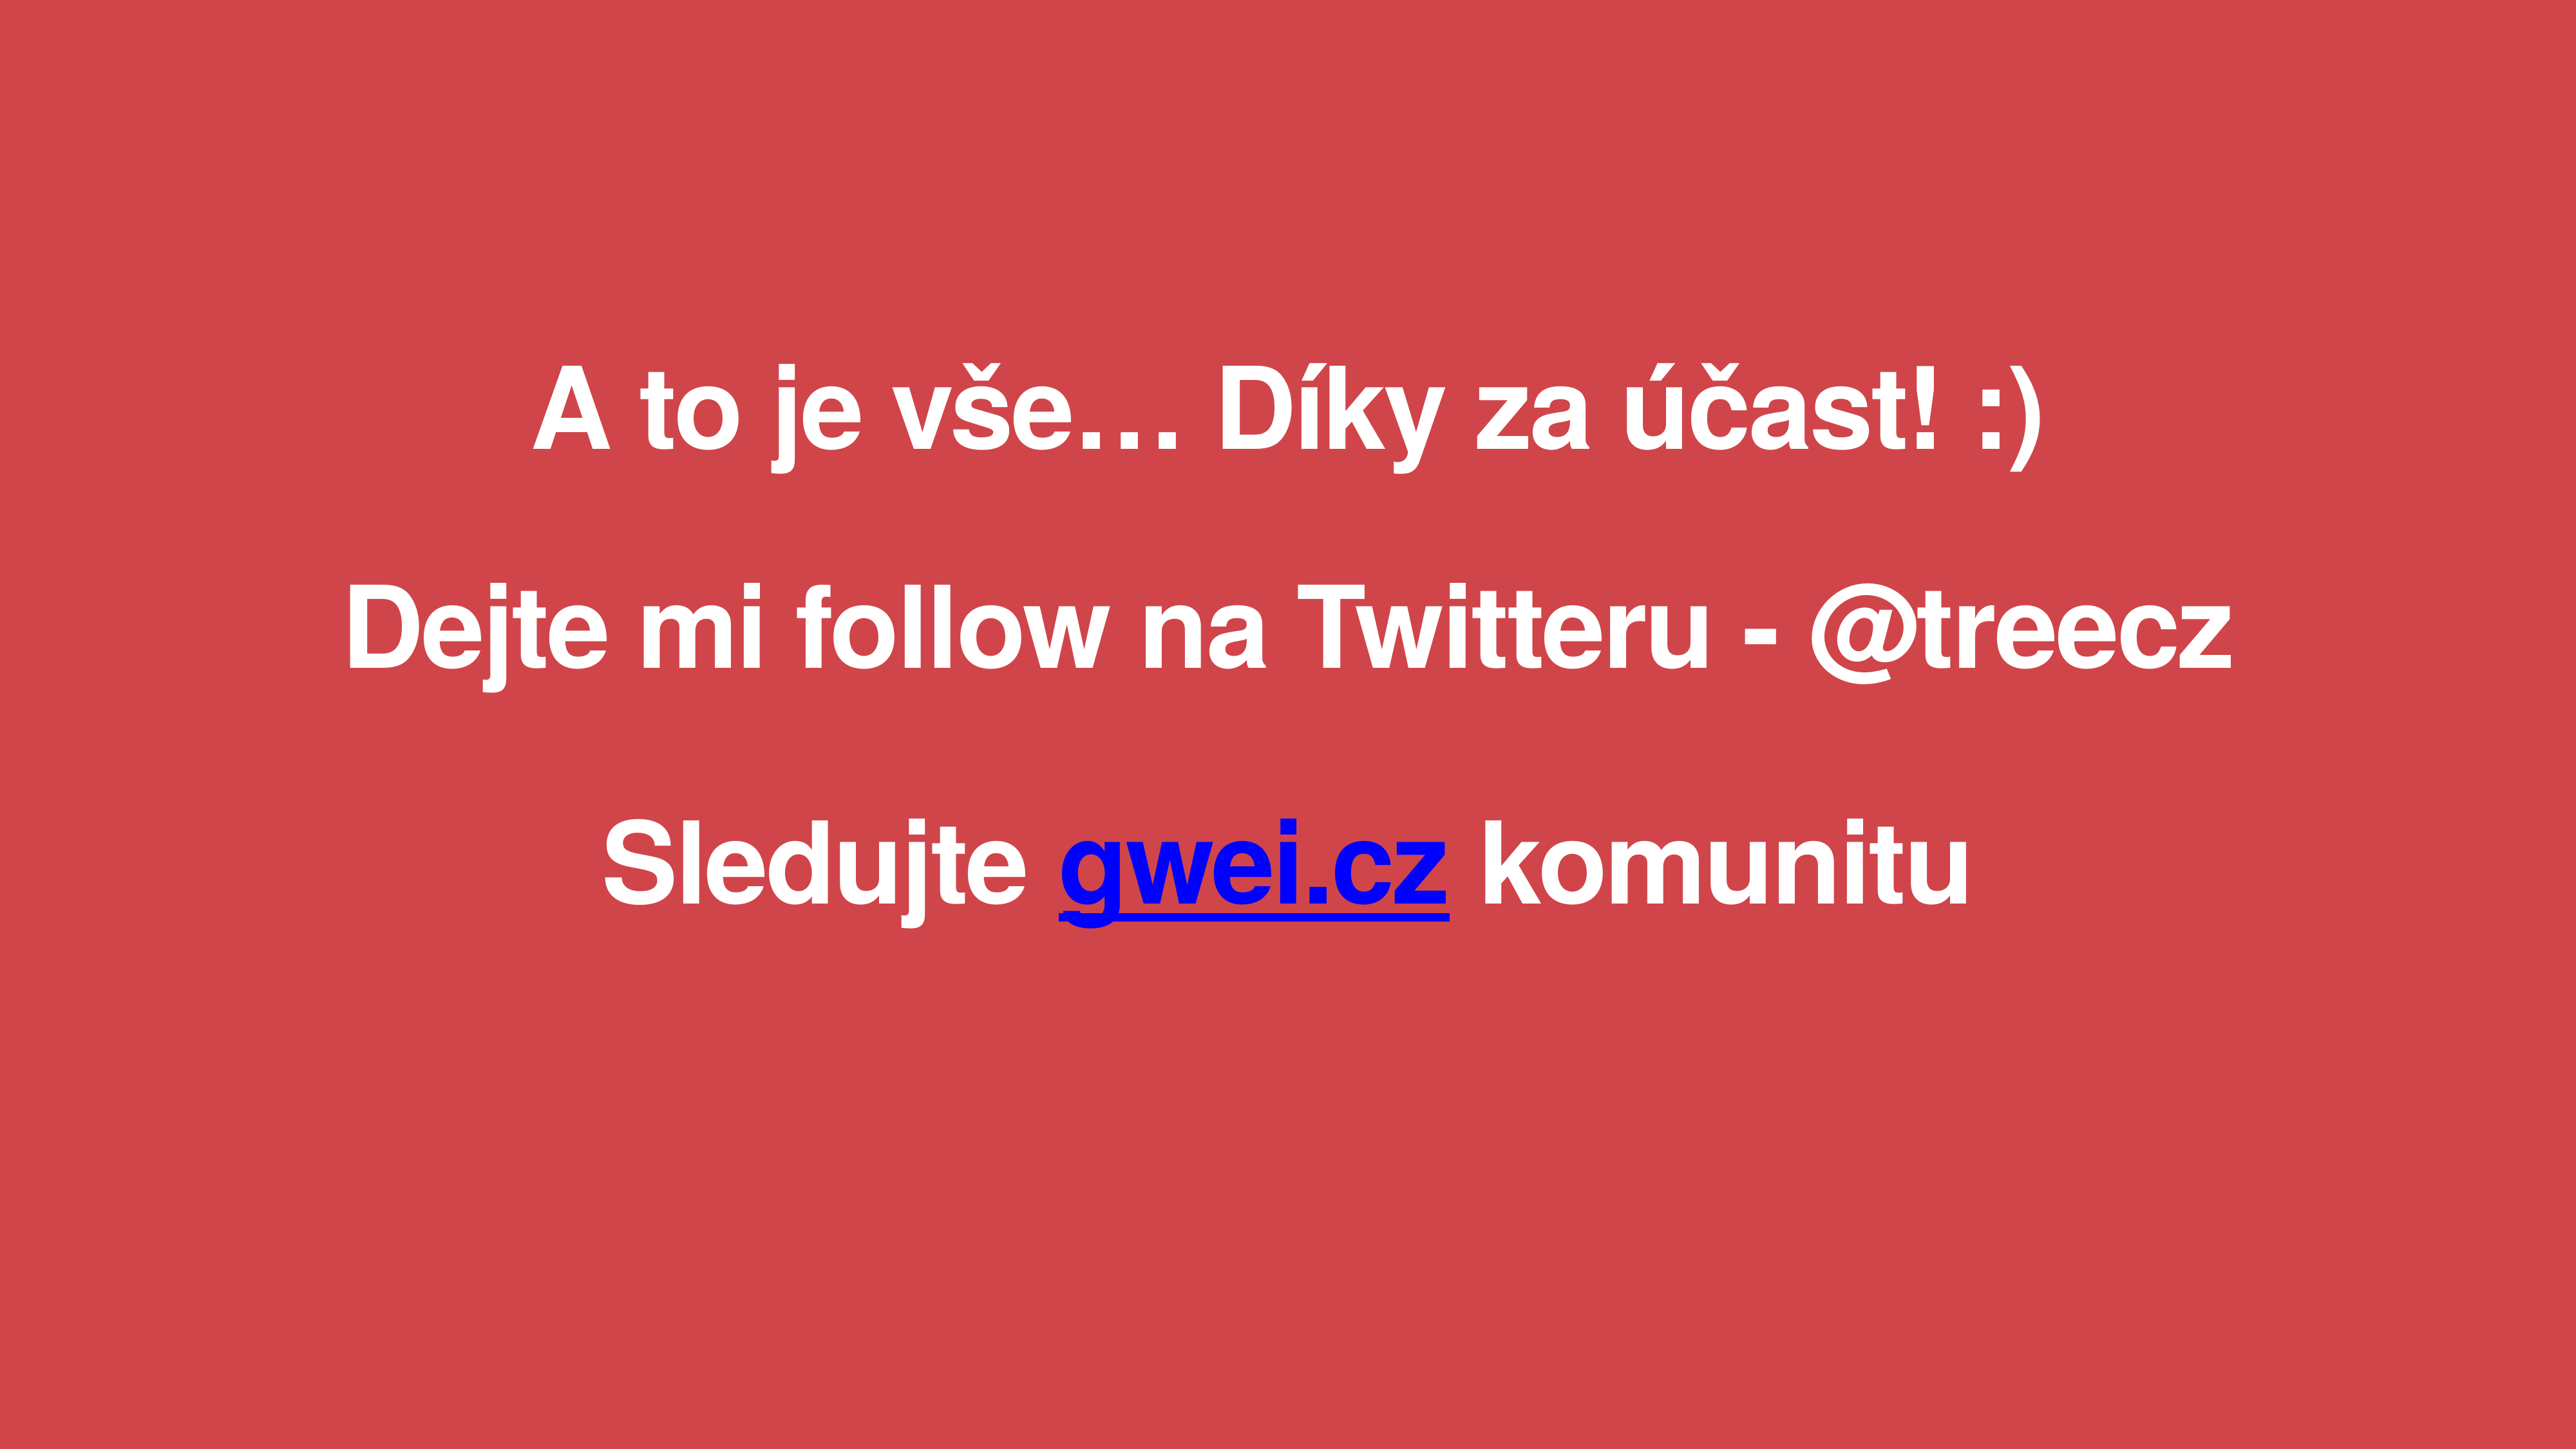

A to je vše… Díky za účast! :)
Dejte mi follow na Twitteru - @treecz

Sledujte gwei.cz komunitu